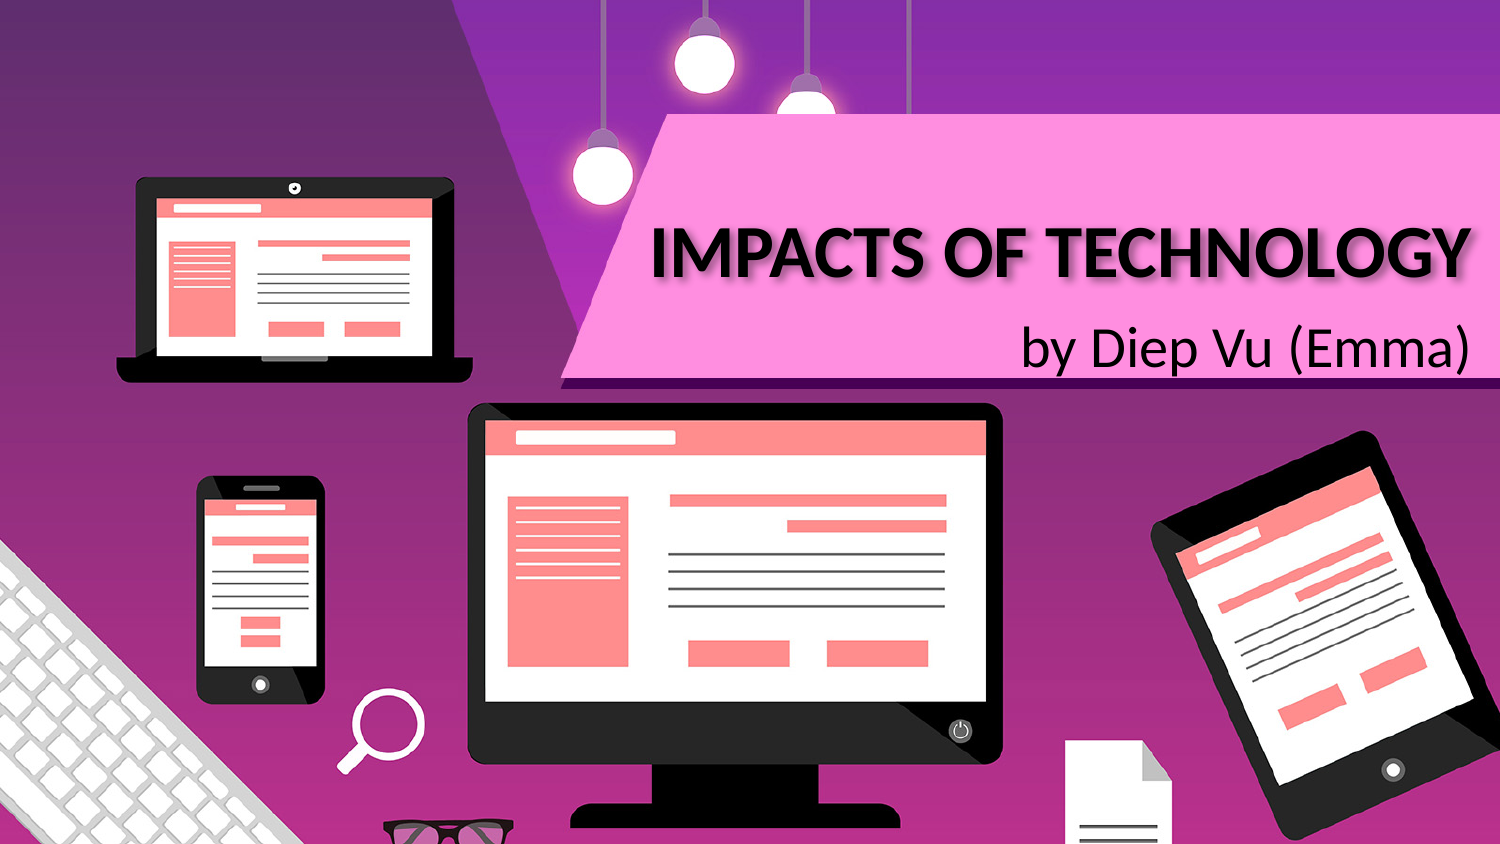

# IMPACTS OF TECHNOLOGY
by Diep Vu (Emma)